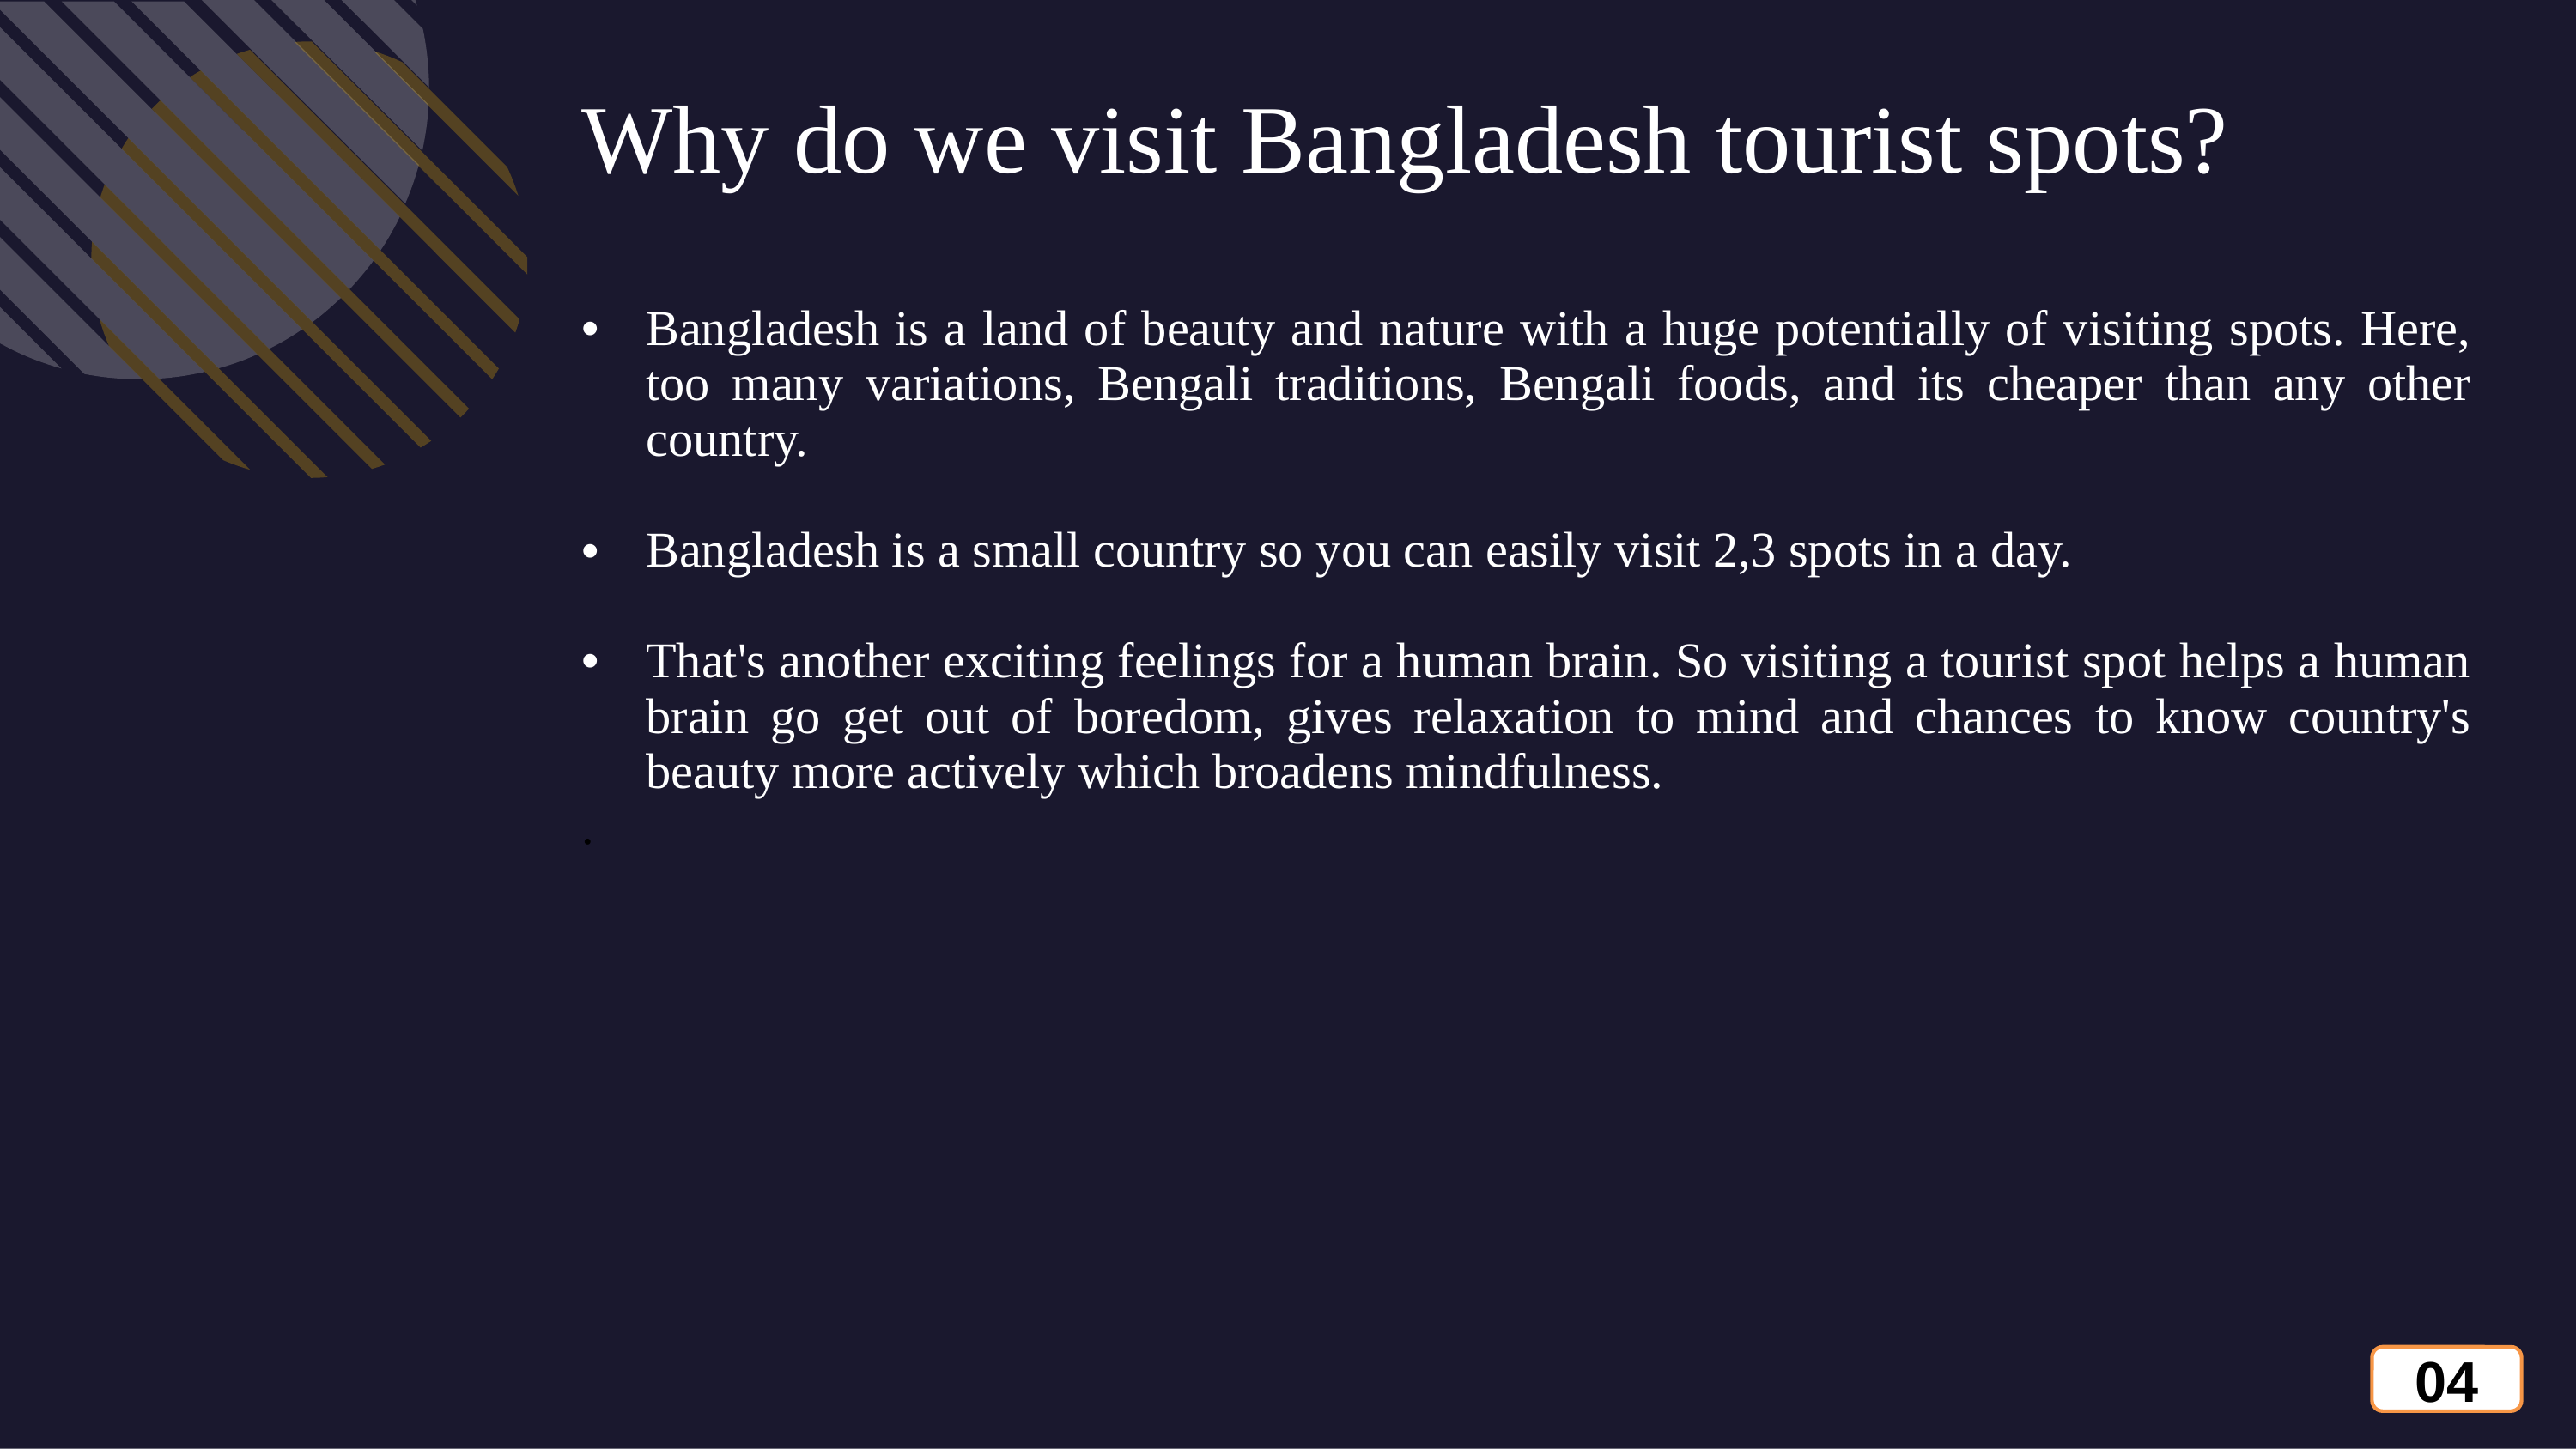

| Why do we visit Bangladesh tourist spots? Bangladesh is a land of beauty and nature with a huge potentially of visiting spots. Here, too many variations, Bengali traditions, Bengali foods, and its cheaper than any other country. Bangladesh is a small country so you can easily visit 2,3 spots in a day. That's another exciting feelings for a human brain. So visiting a tourist spot helps a human brain go get out of boredom, gives relaxation to mind and chances to know country's beauty more actively which broadens mindfulness. . |
| --- |
04